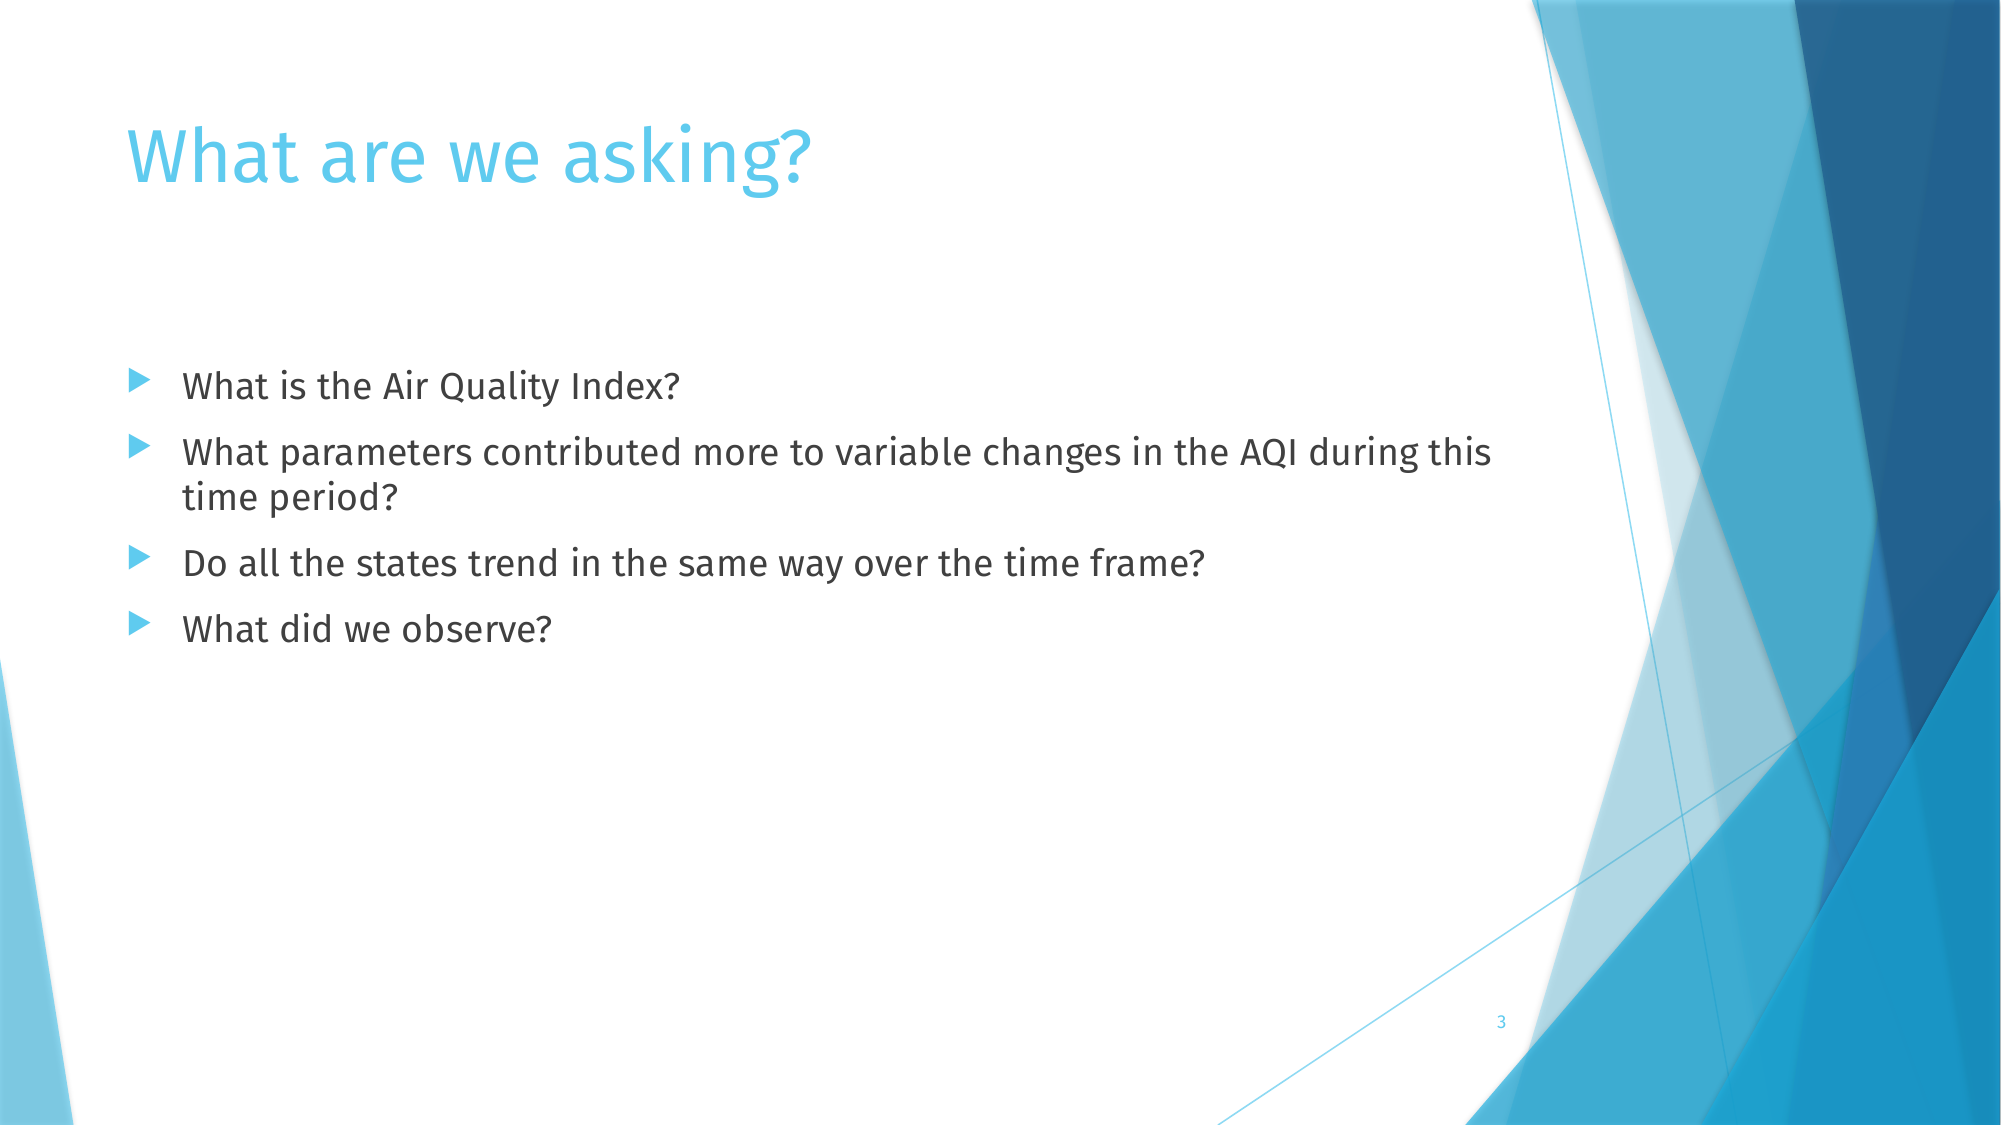

# What are we asking?
What is the Air Quality Index?
What parameters contributed more to variable changes in the AQI during this time period?
Do all the states trend in the same way over the time frame?
What did we observe?

3